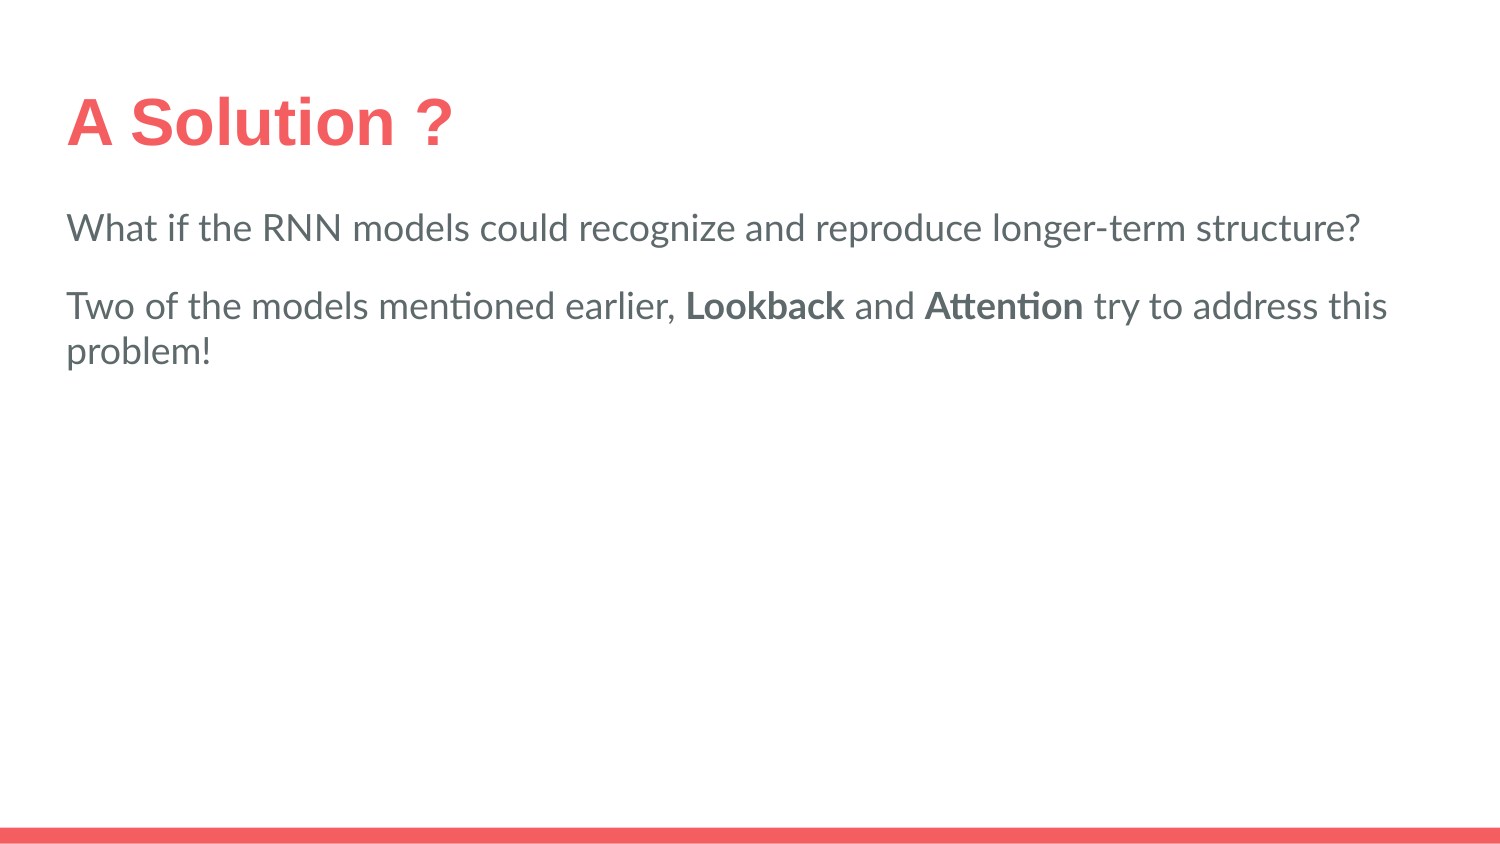

# A Solution ?
What if the RNN models could recognize and reproduce longer-term structure?
Two of the models mentioned earlier, Lookback and Attention try to address this problem!